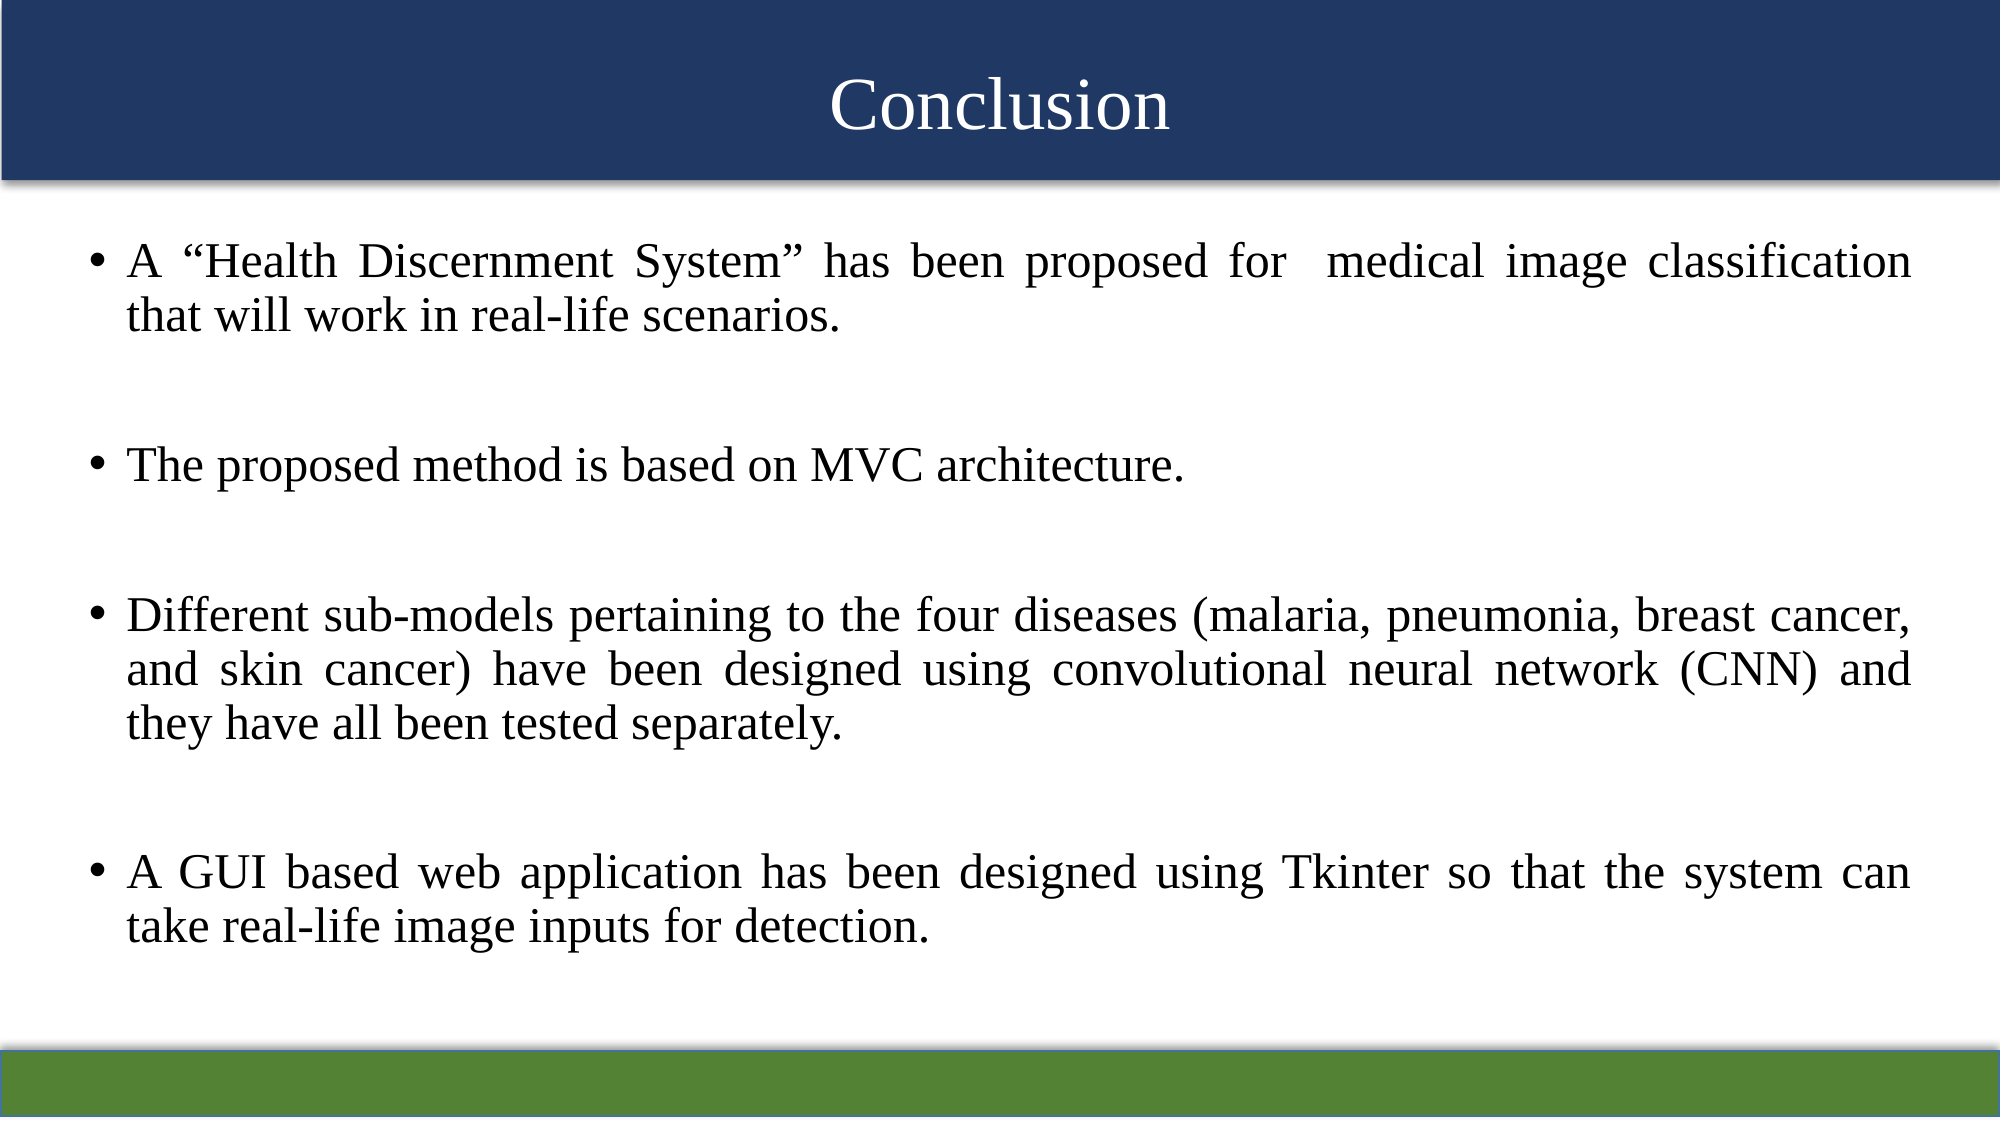

Conclusion
A “Health Discernment System” has been proposed for  medical image classification that will work in real-life scenarios.

The proposed method is based on MVC architecture.

Different sub-models pertaining to the four diseases (malaria, pneumonia, breast cancer, and skin cancer) have been designed using convolutional neural network (CNN) and they have all been tested separately.

A GUI based web application has been designed using Tkinter so that the system can take real-life image inputs for detection.

29